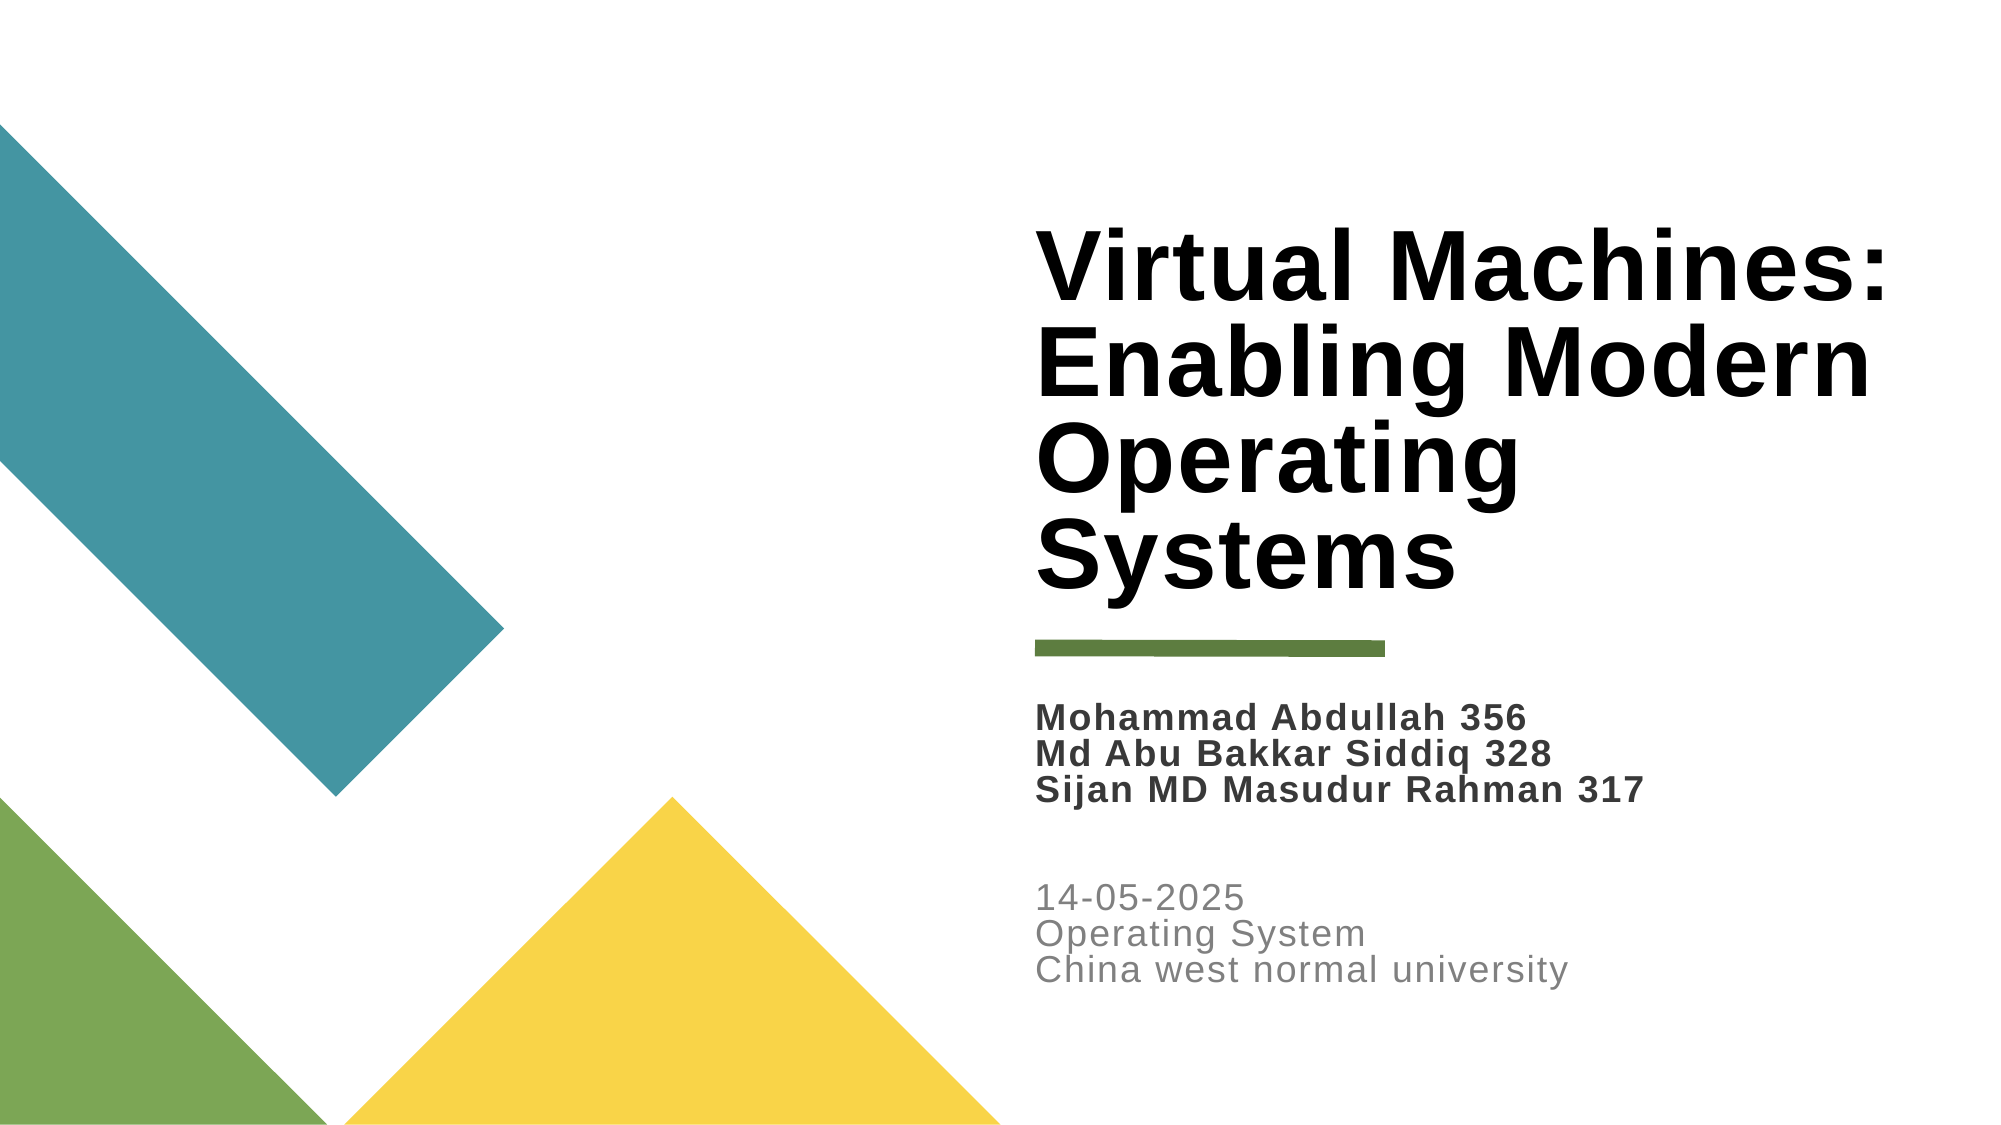

# Virtual Machines: Enabling Modern Operating Systems
Mohammad Abdullah 356
Md Abu Bakkar Siddiq 328
Sijan MD Masudur Rahman 317

14-05-2025
Operating System
China west normal university